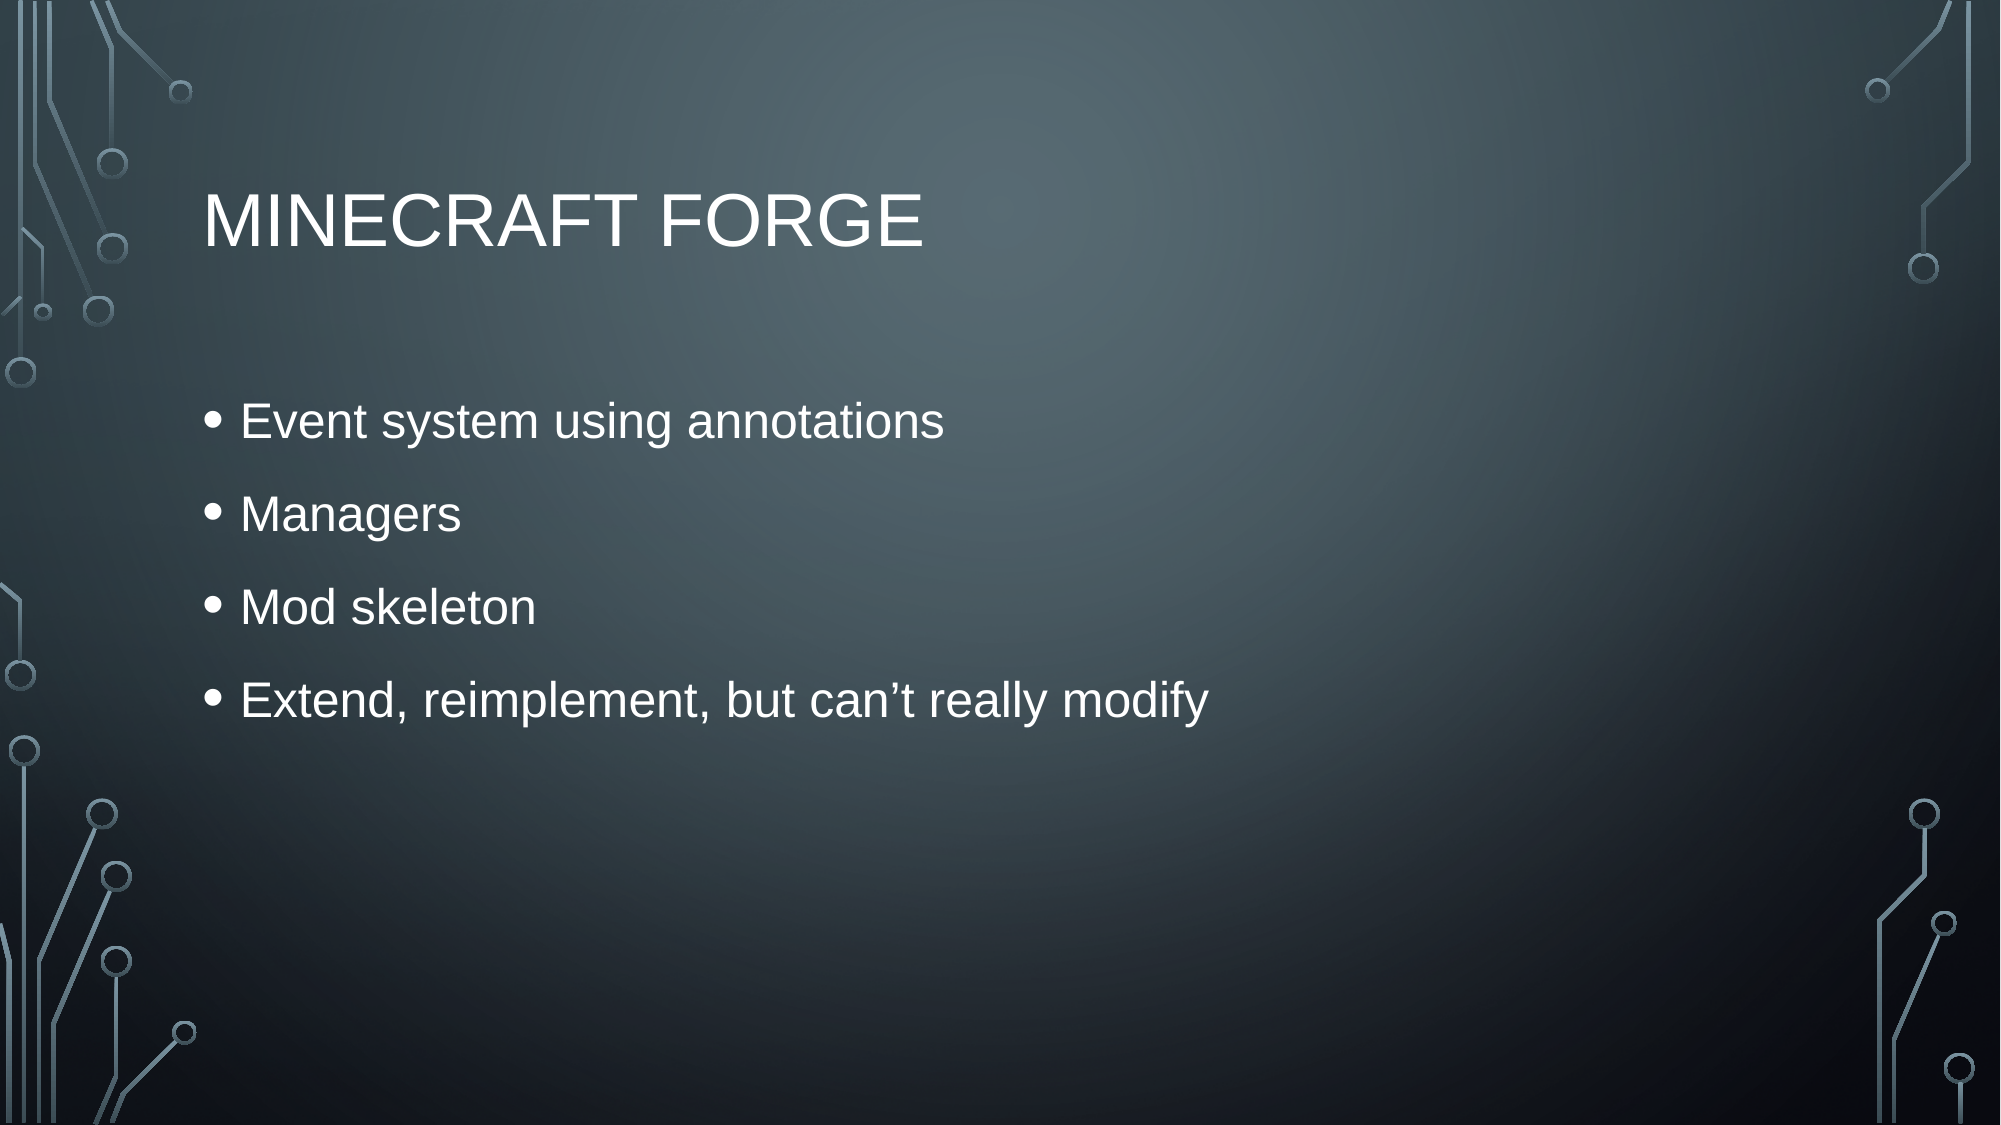

# Minecraft forge
Event system using annotations
Managers
Mod skeleton
Extend, reimplement, but can’t really modify